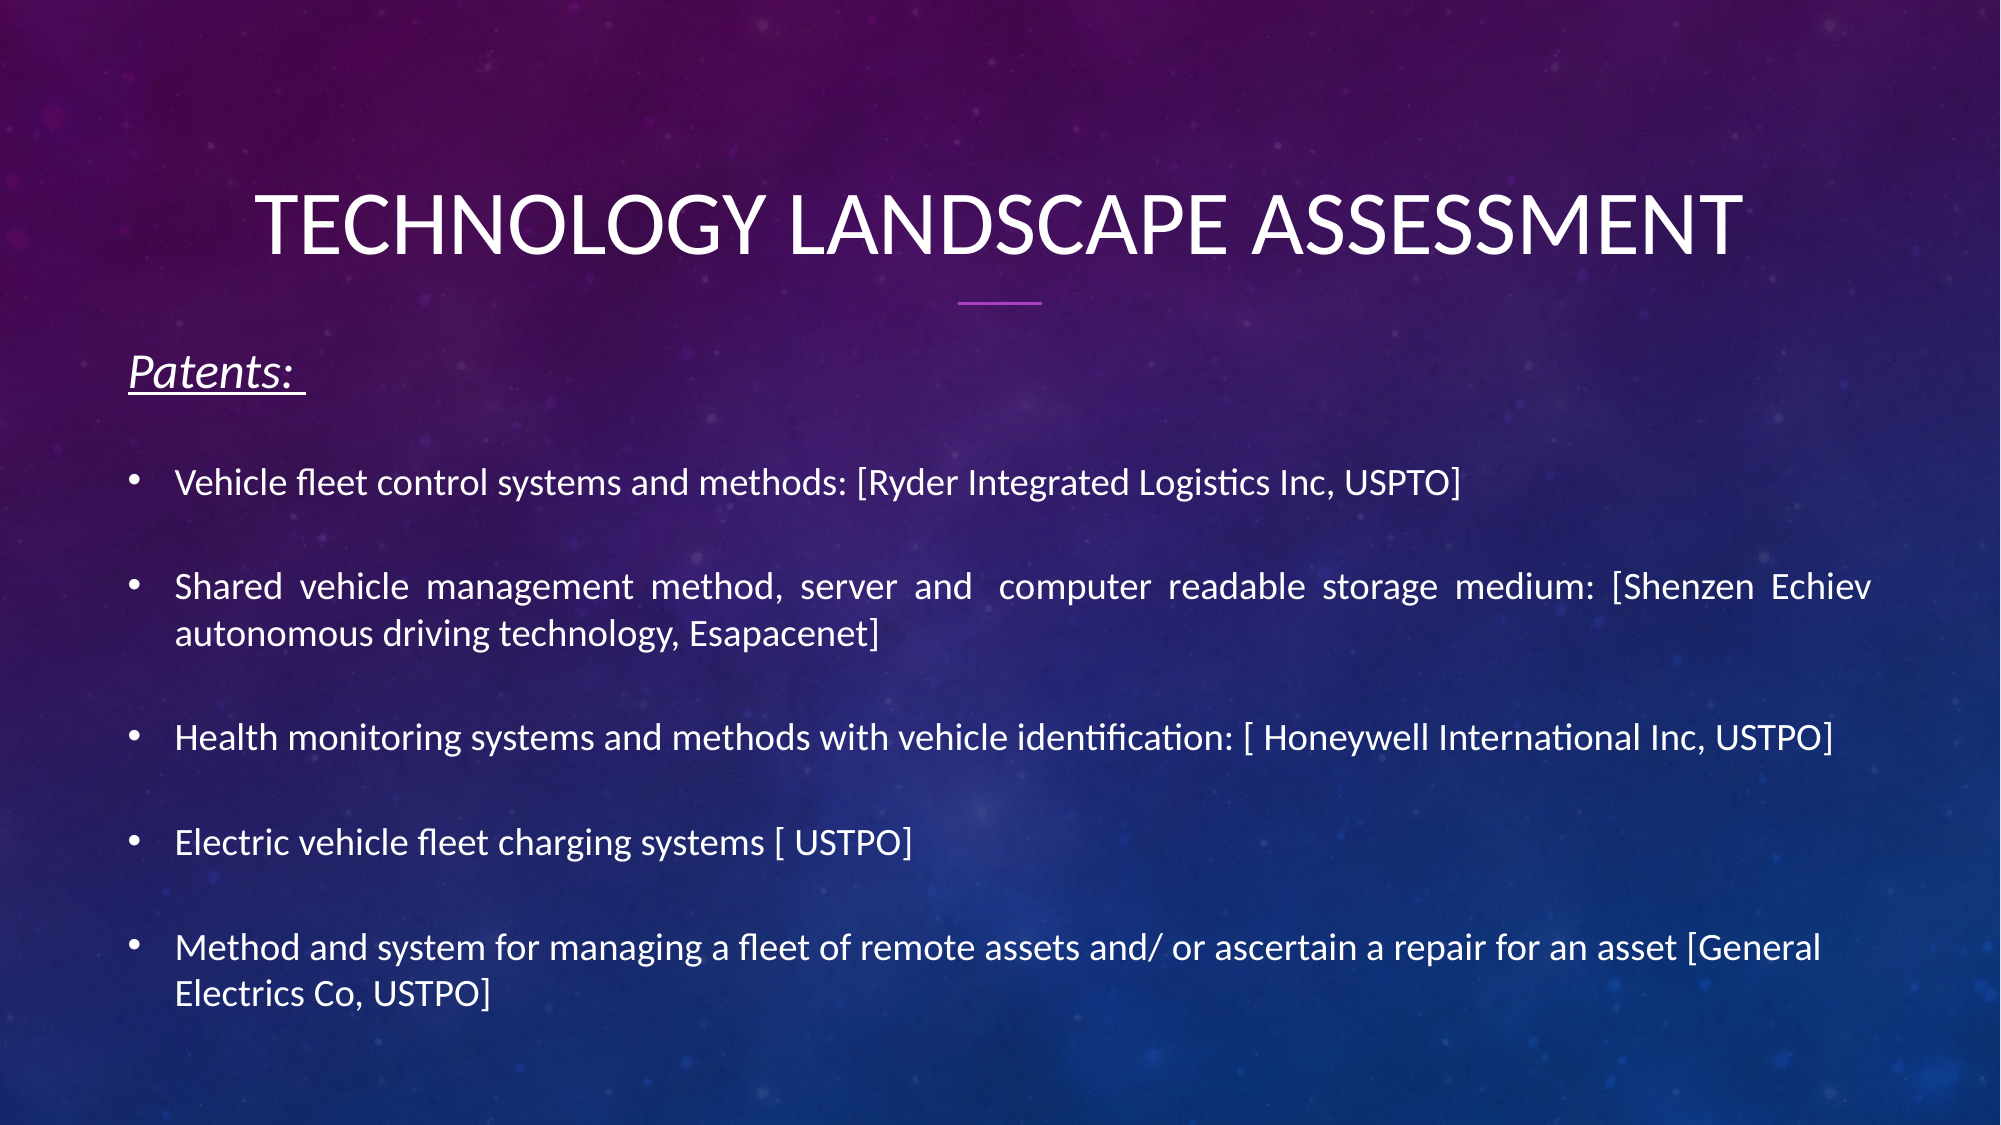

# Technology landscape assessment
Patents:
Vehicle fleet control systems and methods: [Ryder Integrated Logistics Inc, USPTO]
Shared vehicle management method, server and  computer readable storage medium: [Shenzen Echiev autonomous driving technology, Esapacenet]
Health monitoring systems and methods with vehicle identification: [ Honeywell International Inc, USTPO]
Electric vehicle fleet charging systems [ USTPO]
Method and system for managing a fleet of remote assets and/ or ascertain a repair for an asset [General Electrics Co, USTPO]